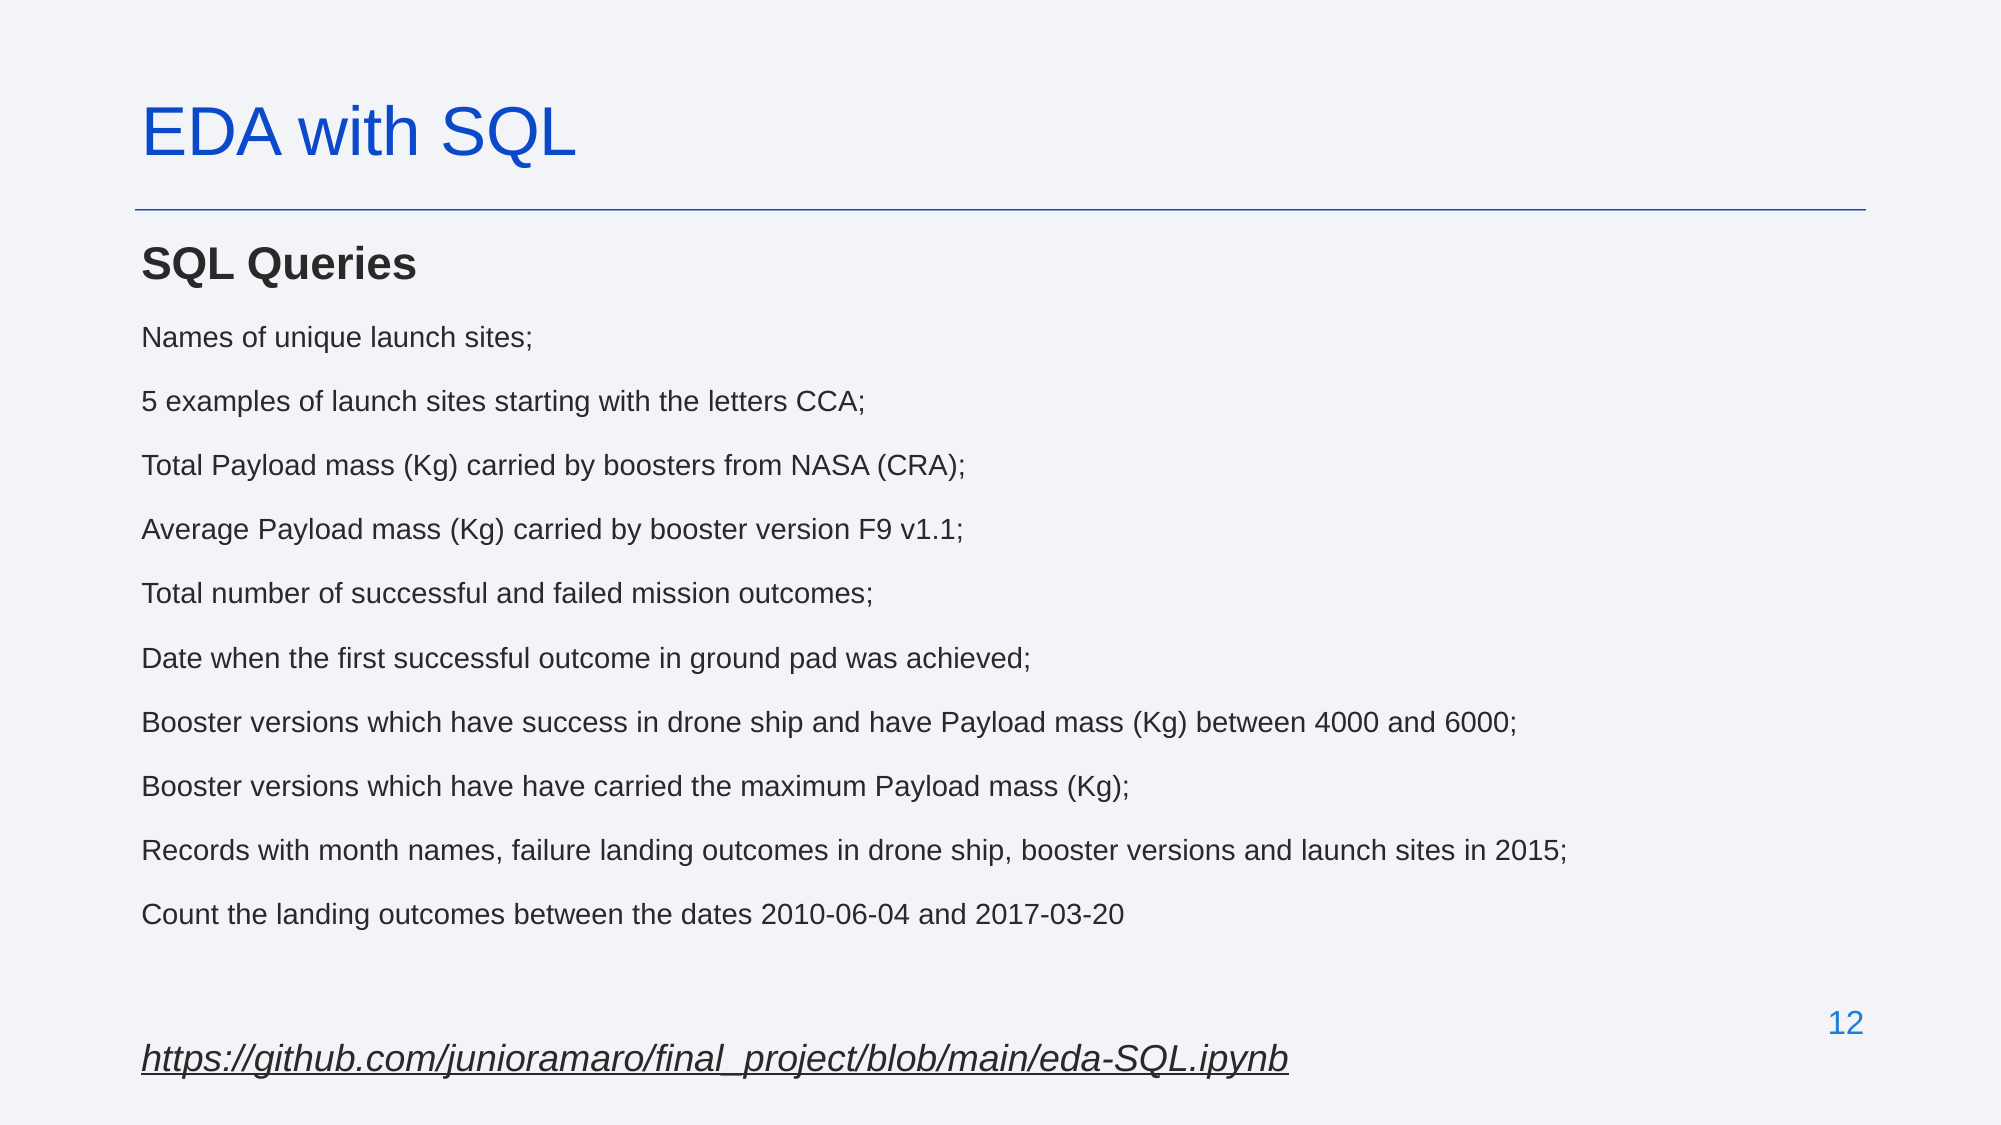

EDA with SQL
SQL Queries
Names of unique launch sites;
5 examples of launch sites starting with the letters CCA;
Total Payload mass (Kg) carried by boosters from NASA (CRA);
Average Payload mass (Kg) carried by booster version F9 v1.1;
Total number of successful and failed mission outcomes;
Date when the first successful outcome in ground pad was achieved;
Booster versions which have success in drone ship and have Payload mass (Kg) between 4000 and 6000;
Booster versions which have have carried the maximum Payload mass (Kg);
Records with month names, failure landing outcomes in drone ship, booster versions and launch sites in 2015;
Count the landing outcomes between the dates 2010-06-04 and 2017-03-20

https://github.com/junioramaro/final_project/blob/main/eda-SQL.ipynb

12